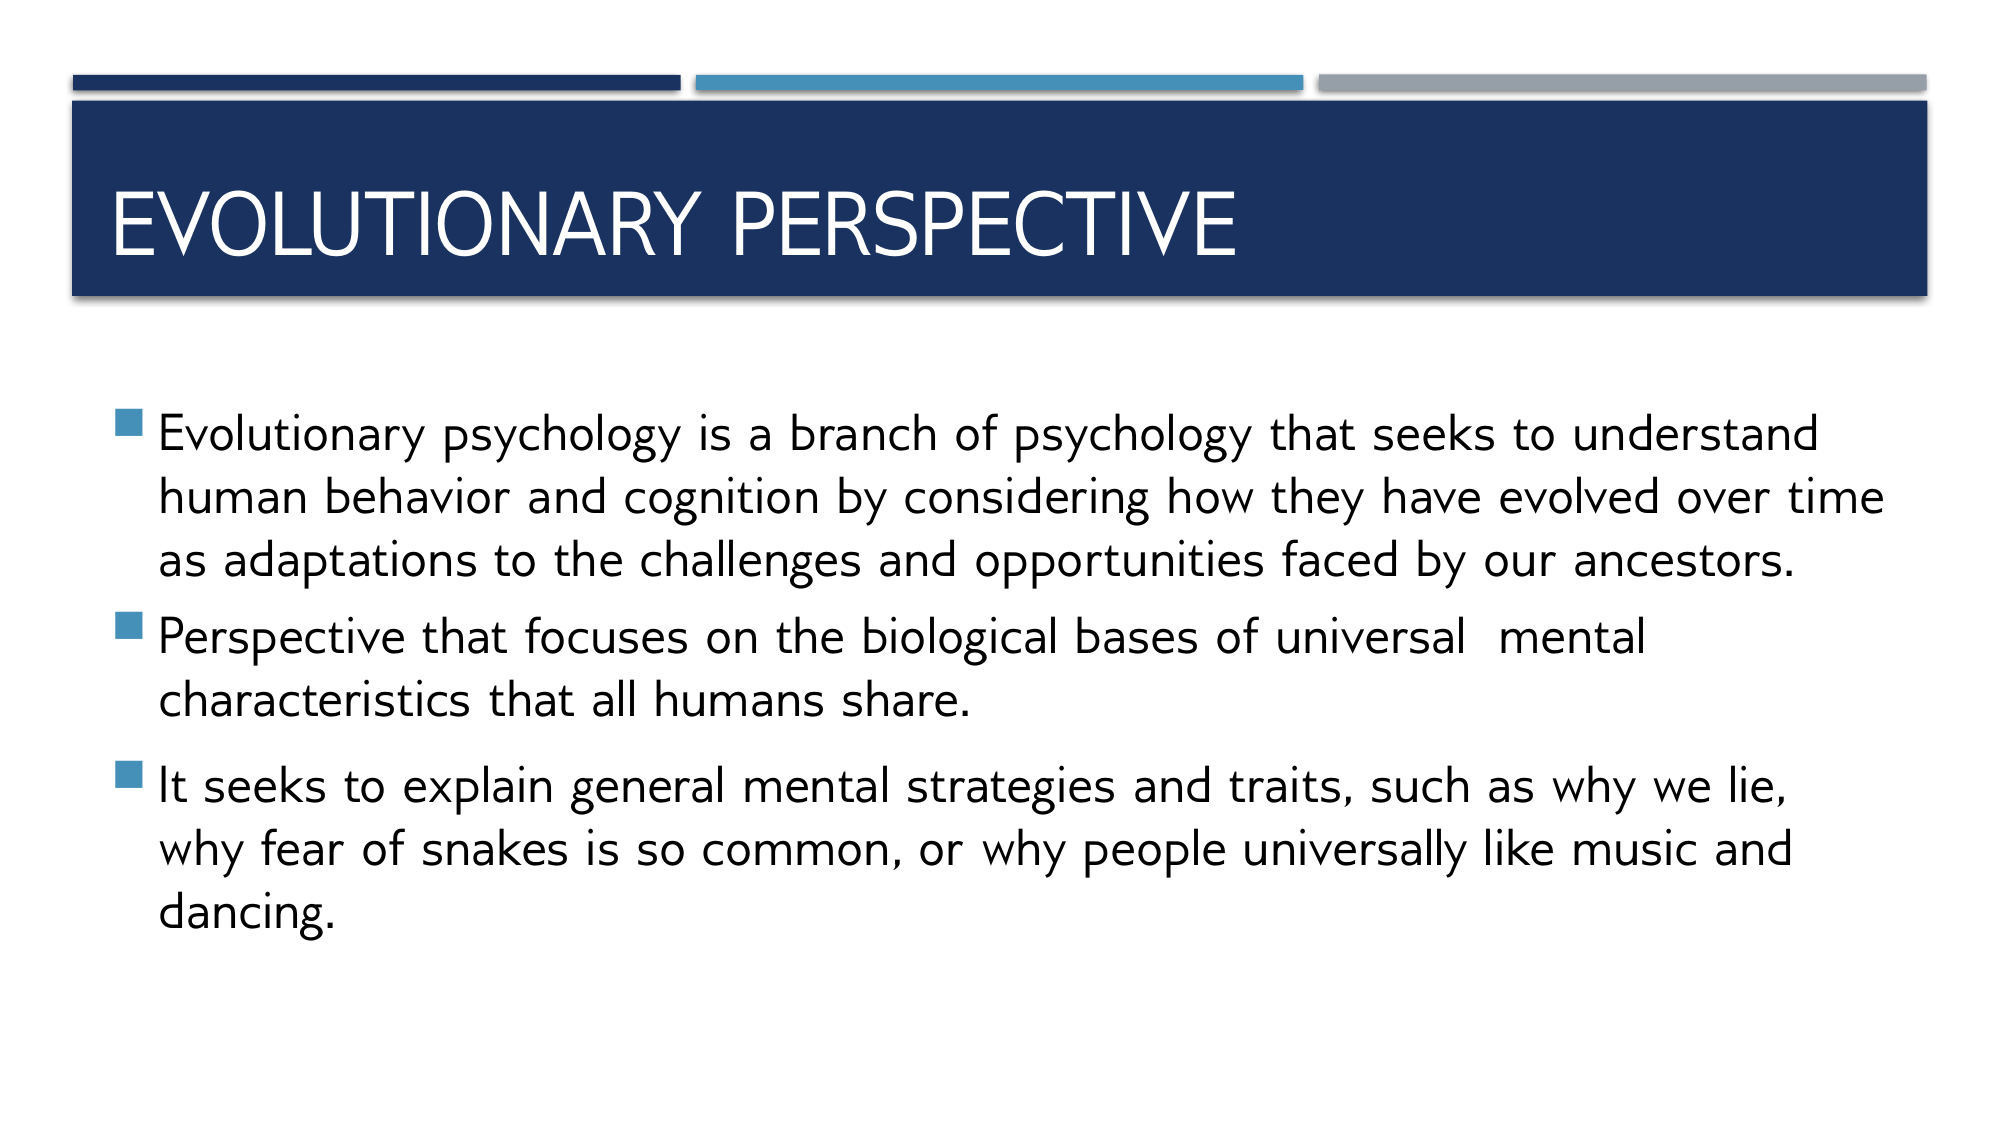

# Evolutionary perspective
Evolutionary psychology is a branch of psychology that seeks to understand human behavior and cognition by considering how they have evolved over time as adaptations to the challenges and opportunities faced by our ancestors.
Perspective that focuses on the biological bases of universal  mental characteristics that all humans share.
It seeks to explain general mental strategies and traits, such as why we lie, why fear of snakes is so common, or why people universally like music and dancing.